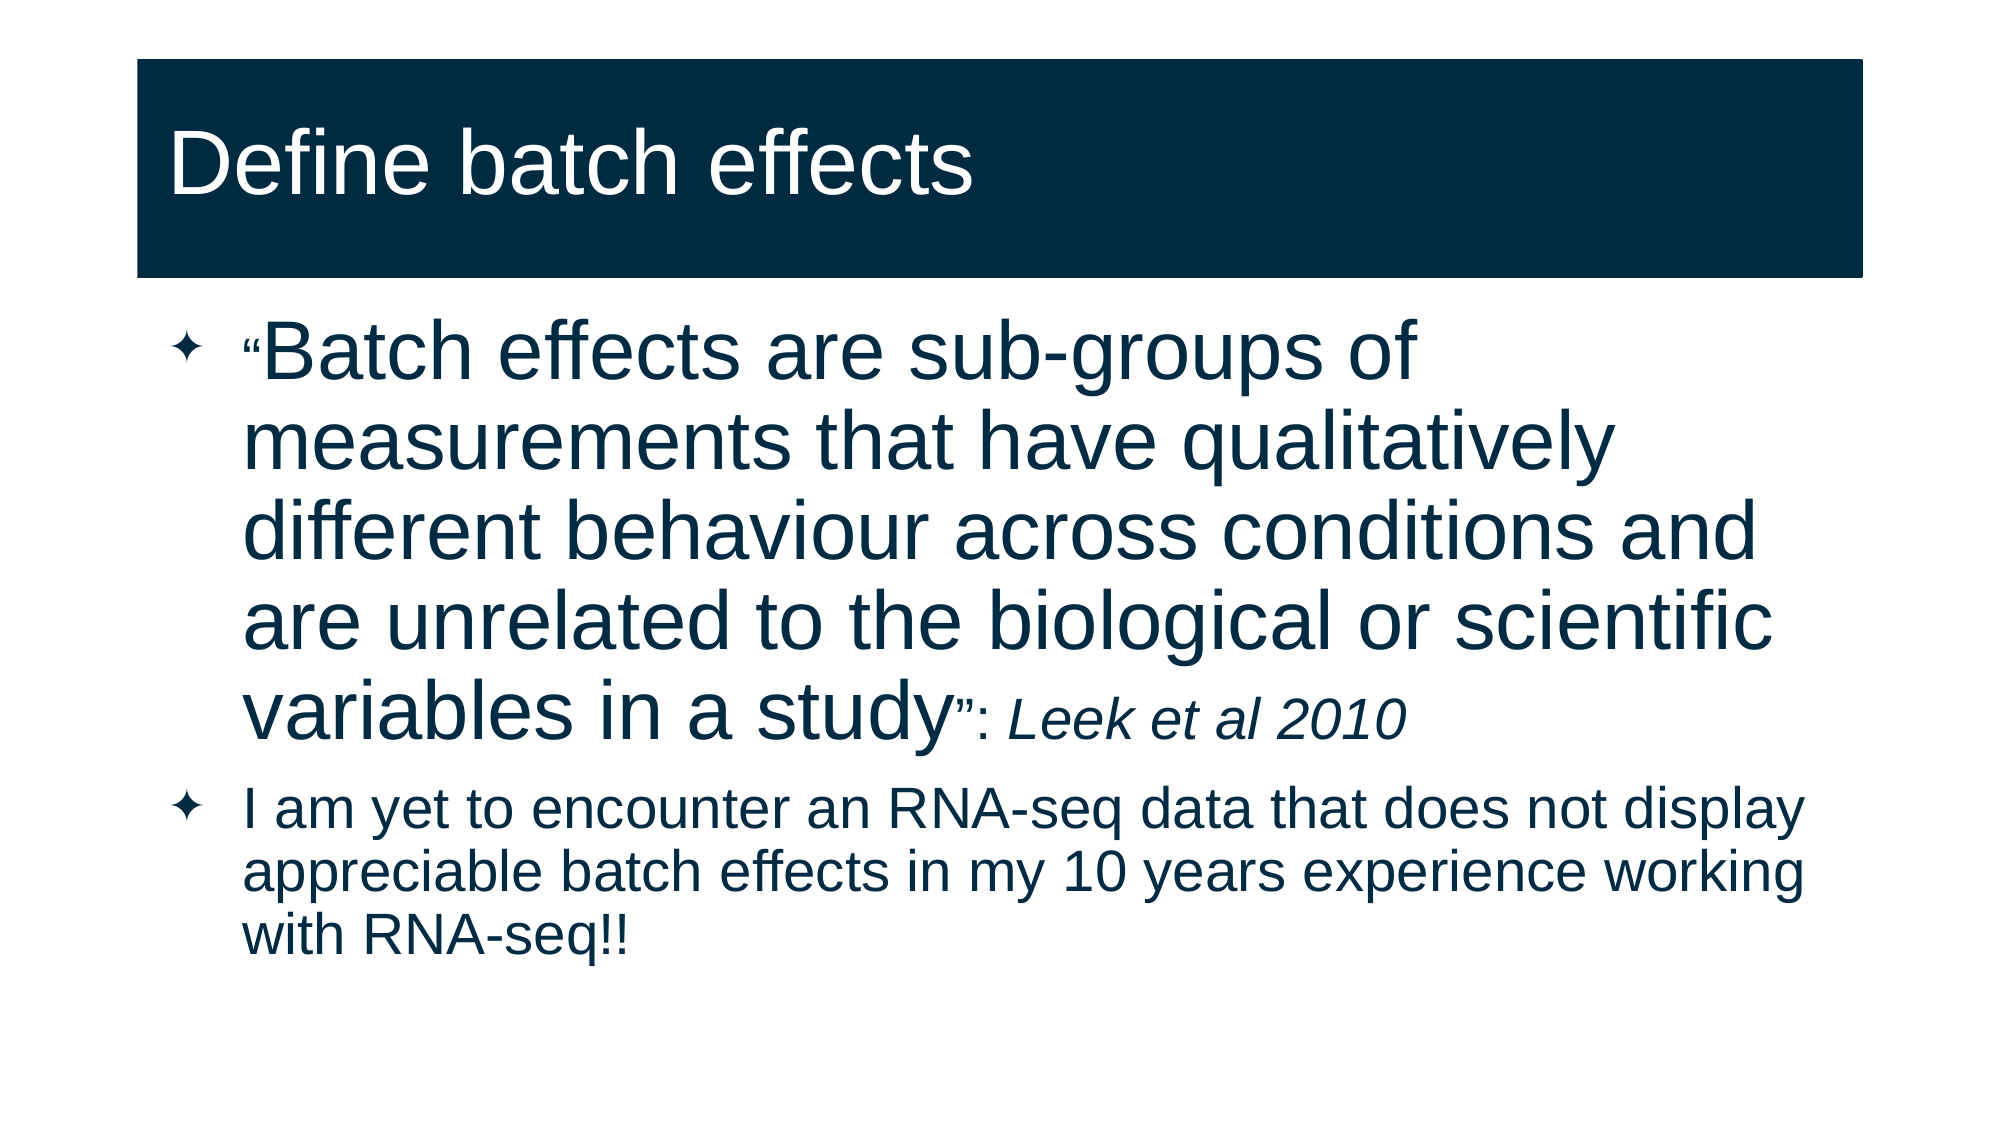

# Define batch effects
“Batch effects are sub-groups of measurements that have qualitatively different behaviour across conditions and are unrelated to the biological or scientific variables in a study”: Leek et al 2010
I am yet to encounter an RNA-seq data that does not display appreciable batch effects in my 10 years experience working with RNA-seq!!